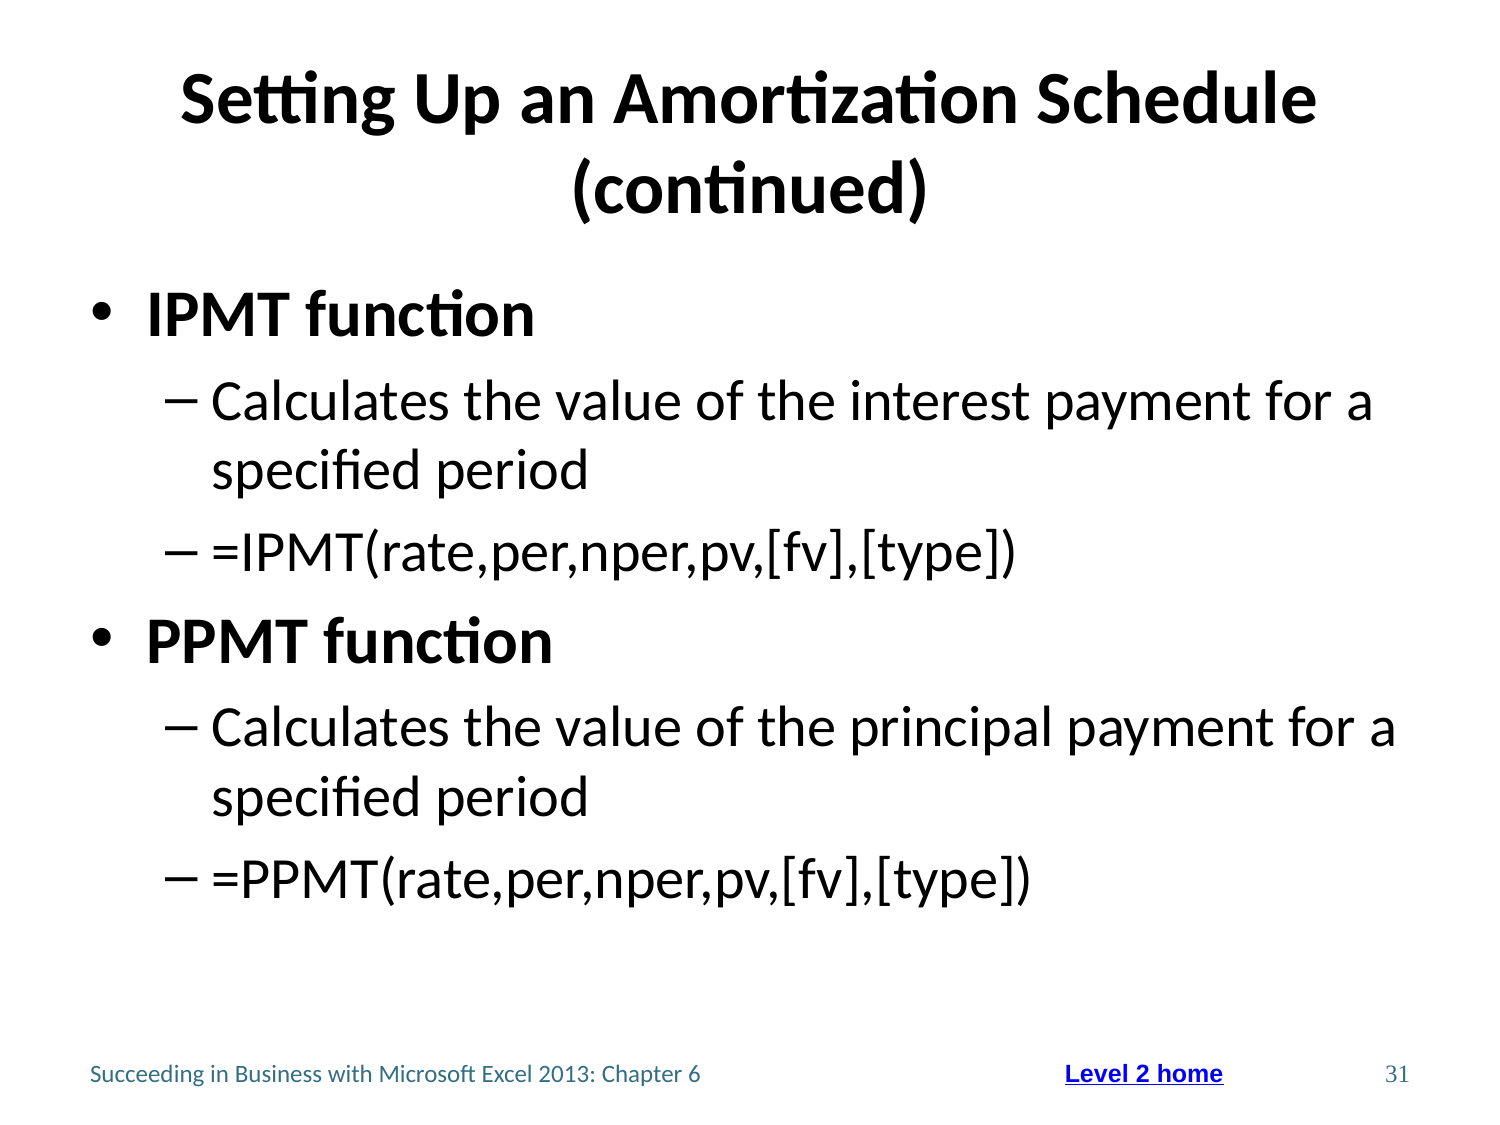

# Setting Up an Amortization Schedule (continued)
IPMT function
Calculates the value of the interest payment for a specified period
=IPMT(rate,per,nper,pv,[fv],[type])
PPMT function
Calculates the value of the principal payment for a specified period
=PPMT(rate,per,nper,pv,[fv],[type])
Succeeding in Business with Microsoft Excel 2013: Chapter 6
31
Level 2 home